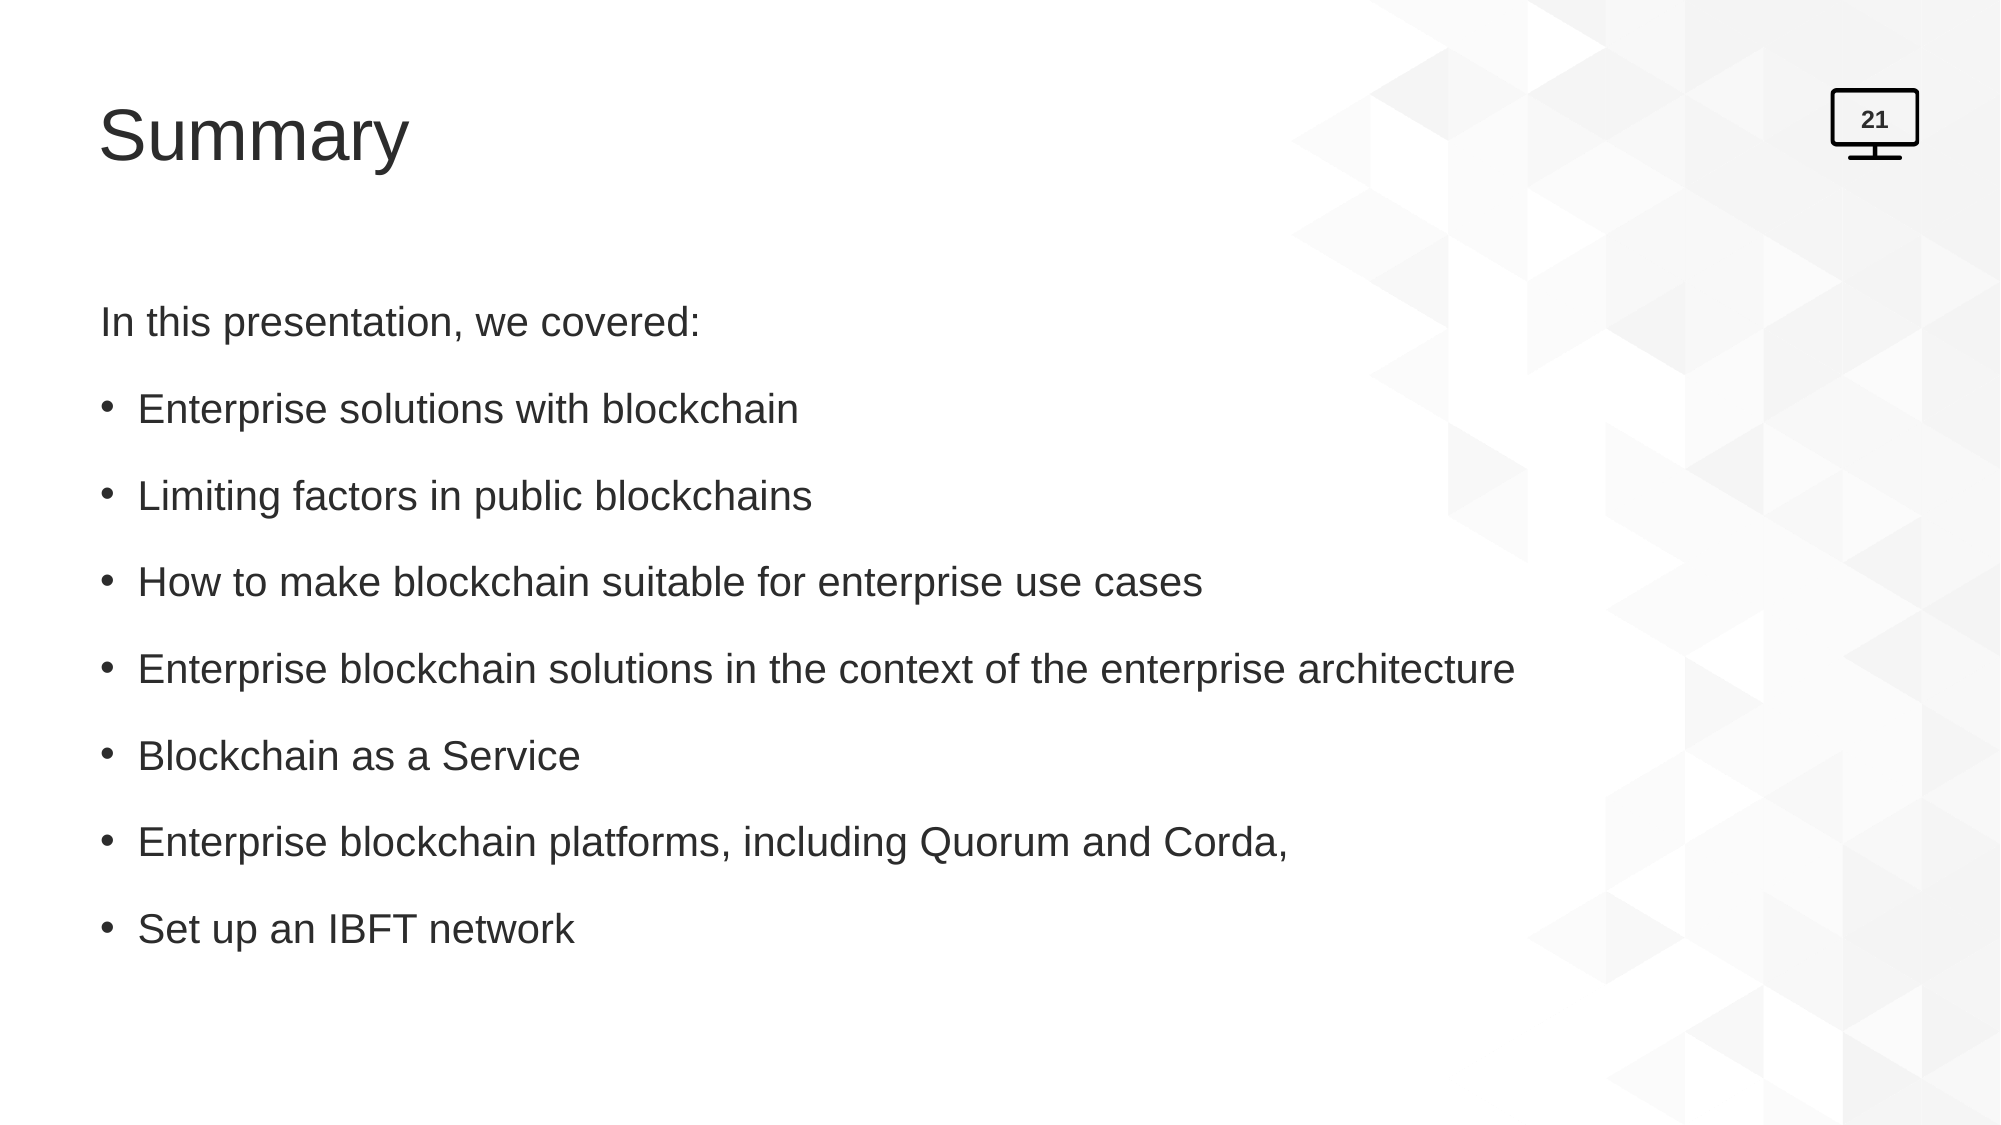

# Summary
21
In this presentation, we covered:
Enterprise solutions with blockchain
Limiting factors in public blockchains
How to make blockchain suitable for enterprise use cases
Enterprise blockchain solutions in the context of the enterprise architecture
Blockchain as a Service
Enterprise blockchain platforms, including Quorum and Corda,
Set up an IBFT network